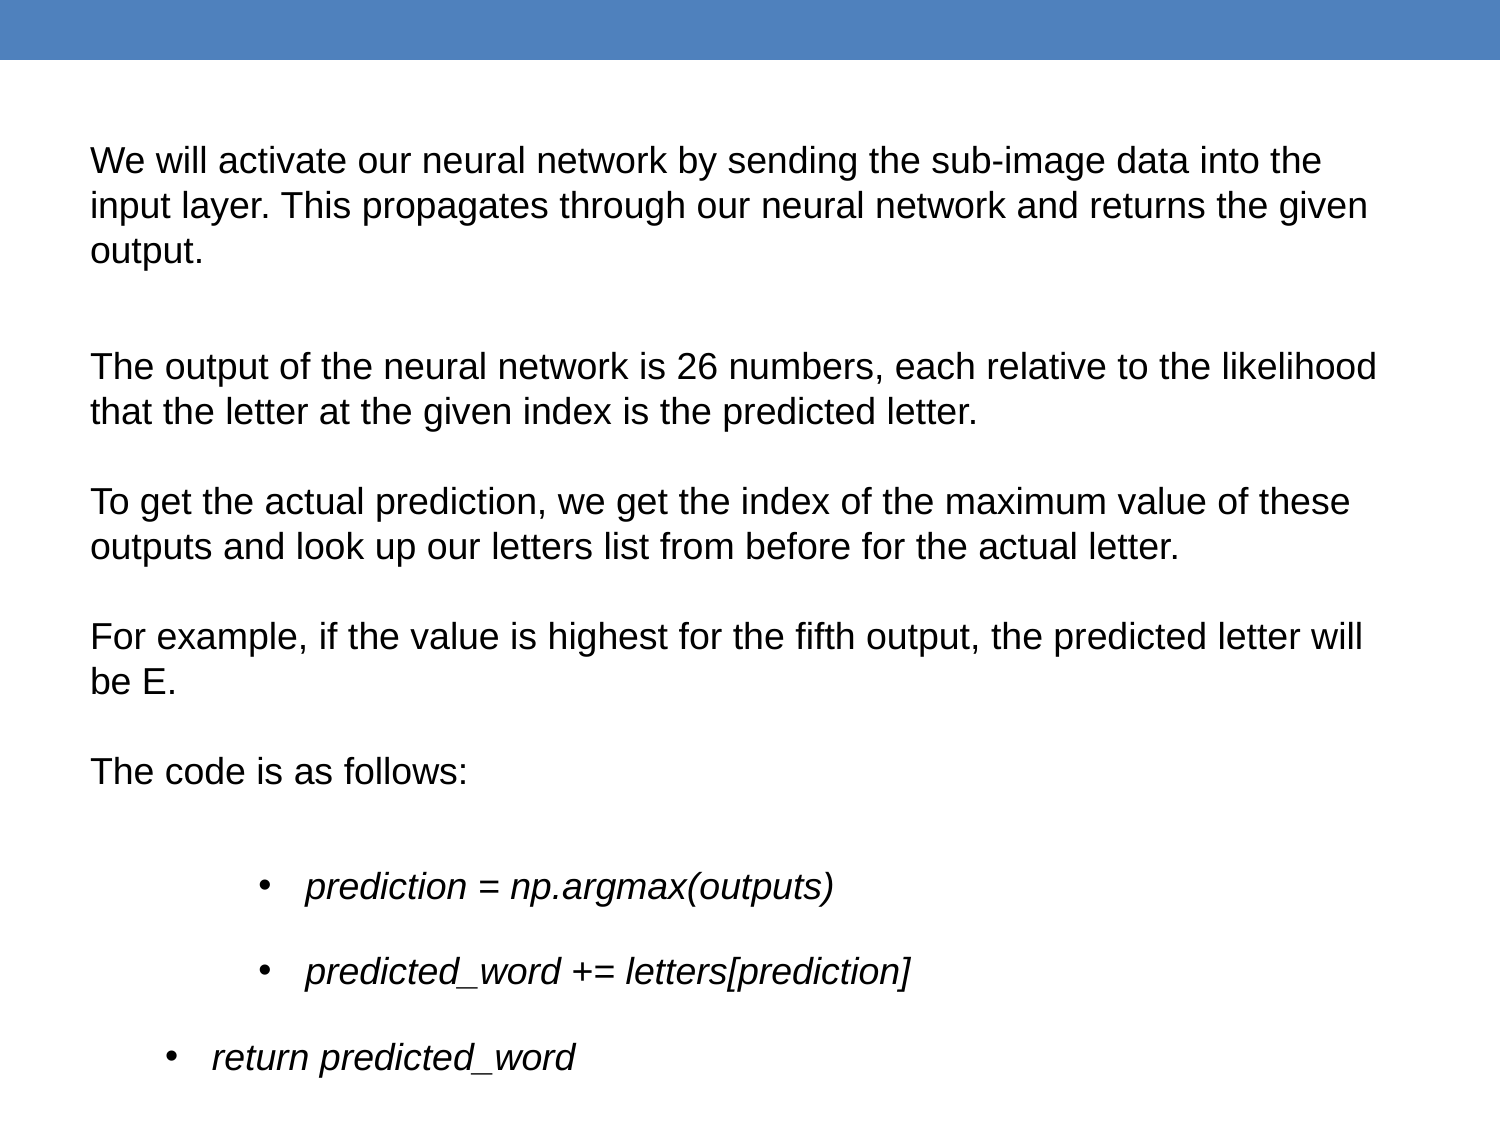

We will activate our neural network by sending the sub-image data into the input layer. This propagates through our neural network and returns the given output.
The output of the neural network is 26 numbers, each relative to the likelihood that the letter at the given index is the predicted letter.

To get the actual prediction, we get the index of the maximum value of these outputs and look up our letters list from before for the actual letter.

For example, if the value is highest for the fifth output, the predicted letter will be E.

The code is as follows:
prediction = np.argmax(outputs)
predicted_word += letters[prediction]
return predicted_word